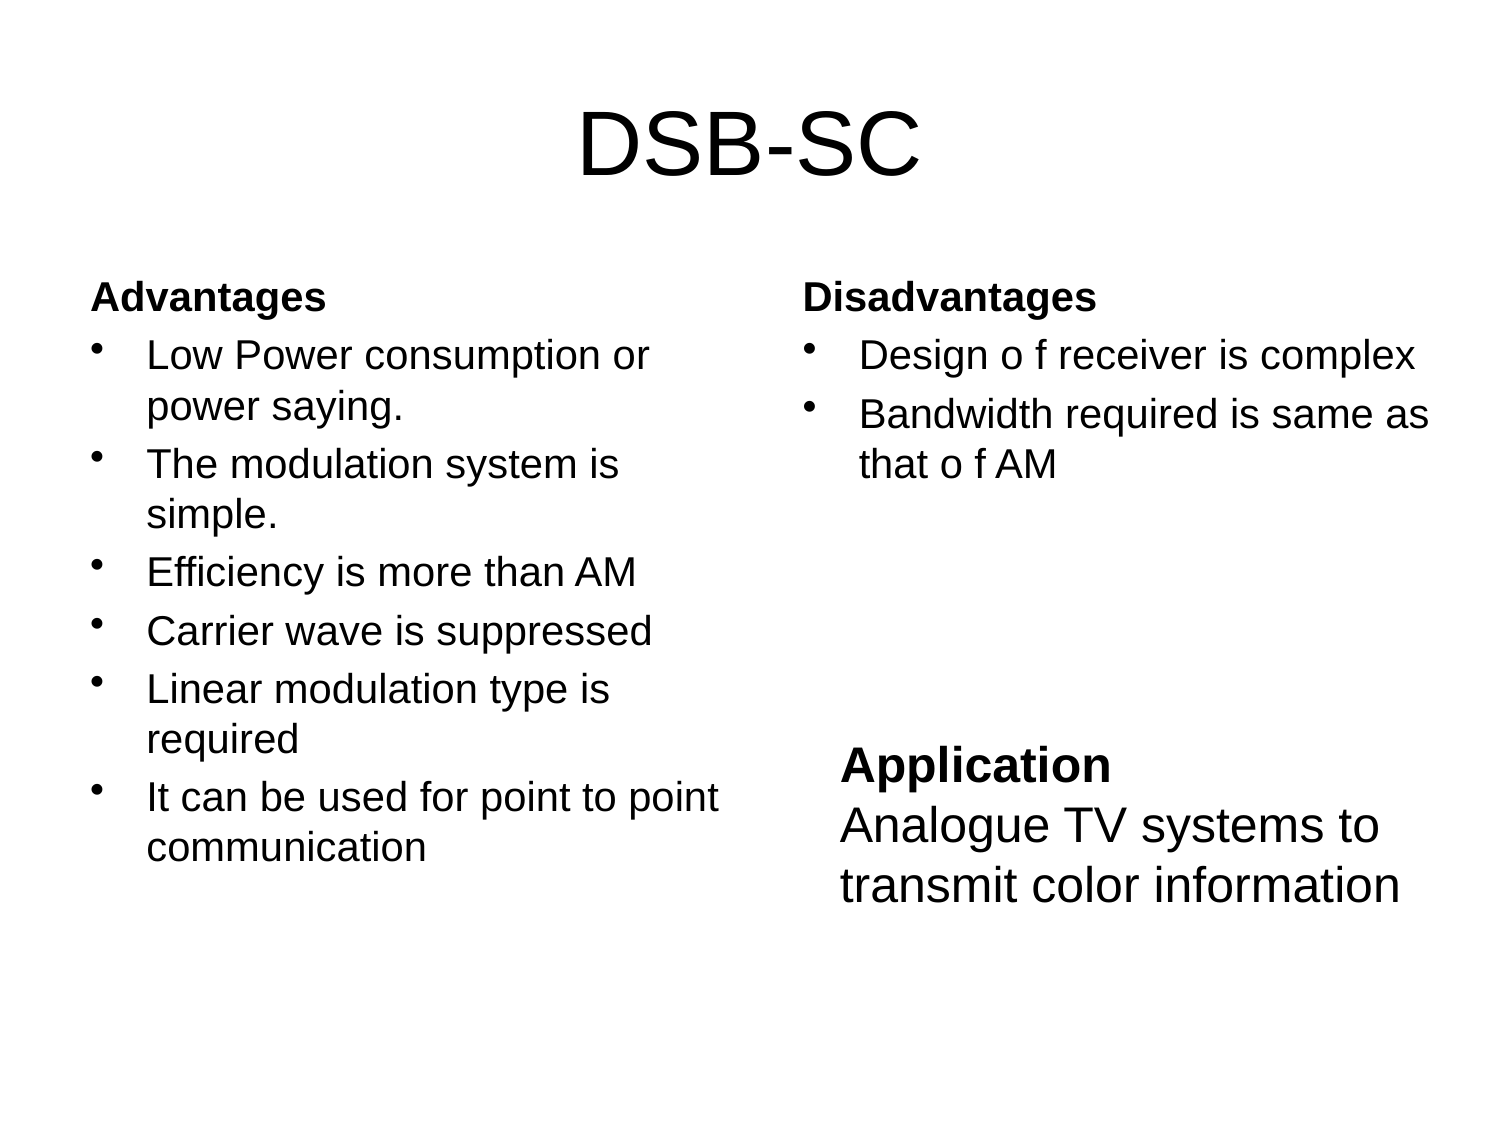

# DSB-SC
Disadvantages
Design o f receiver is complex
Bandwidth required is same as that o f AM
Advantages
Low Power consumption or power saying.
The modulation system is simple.
Efficiency is more than AM
Carrier wave is suppressed
Linear modulation type is required
It can be used for point to point communication
Application
Analogue TV systems to transmit color information